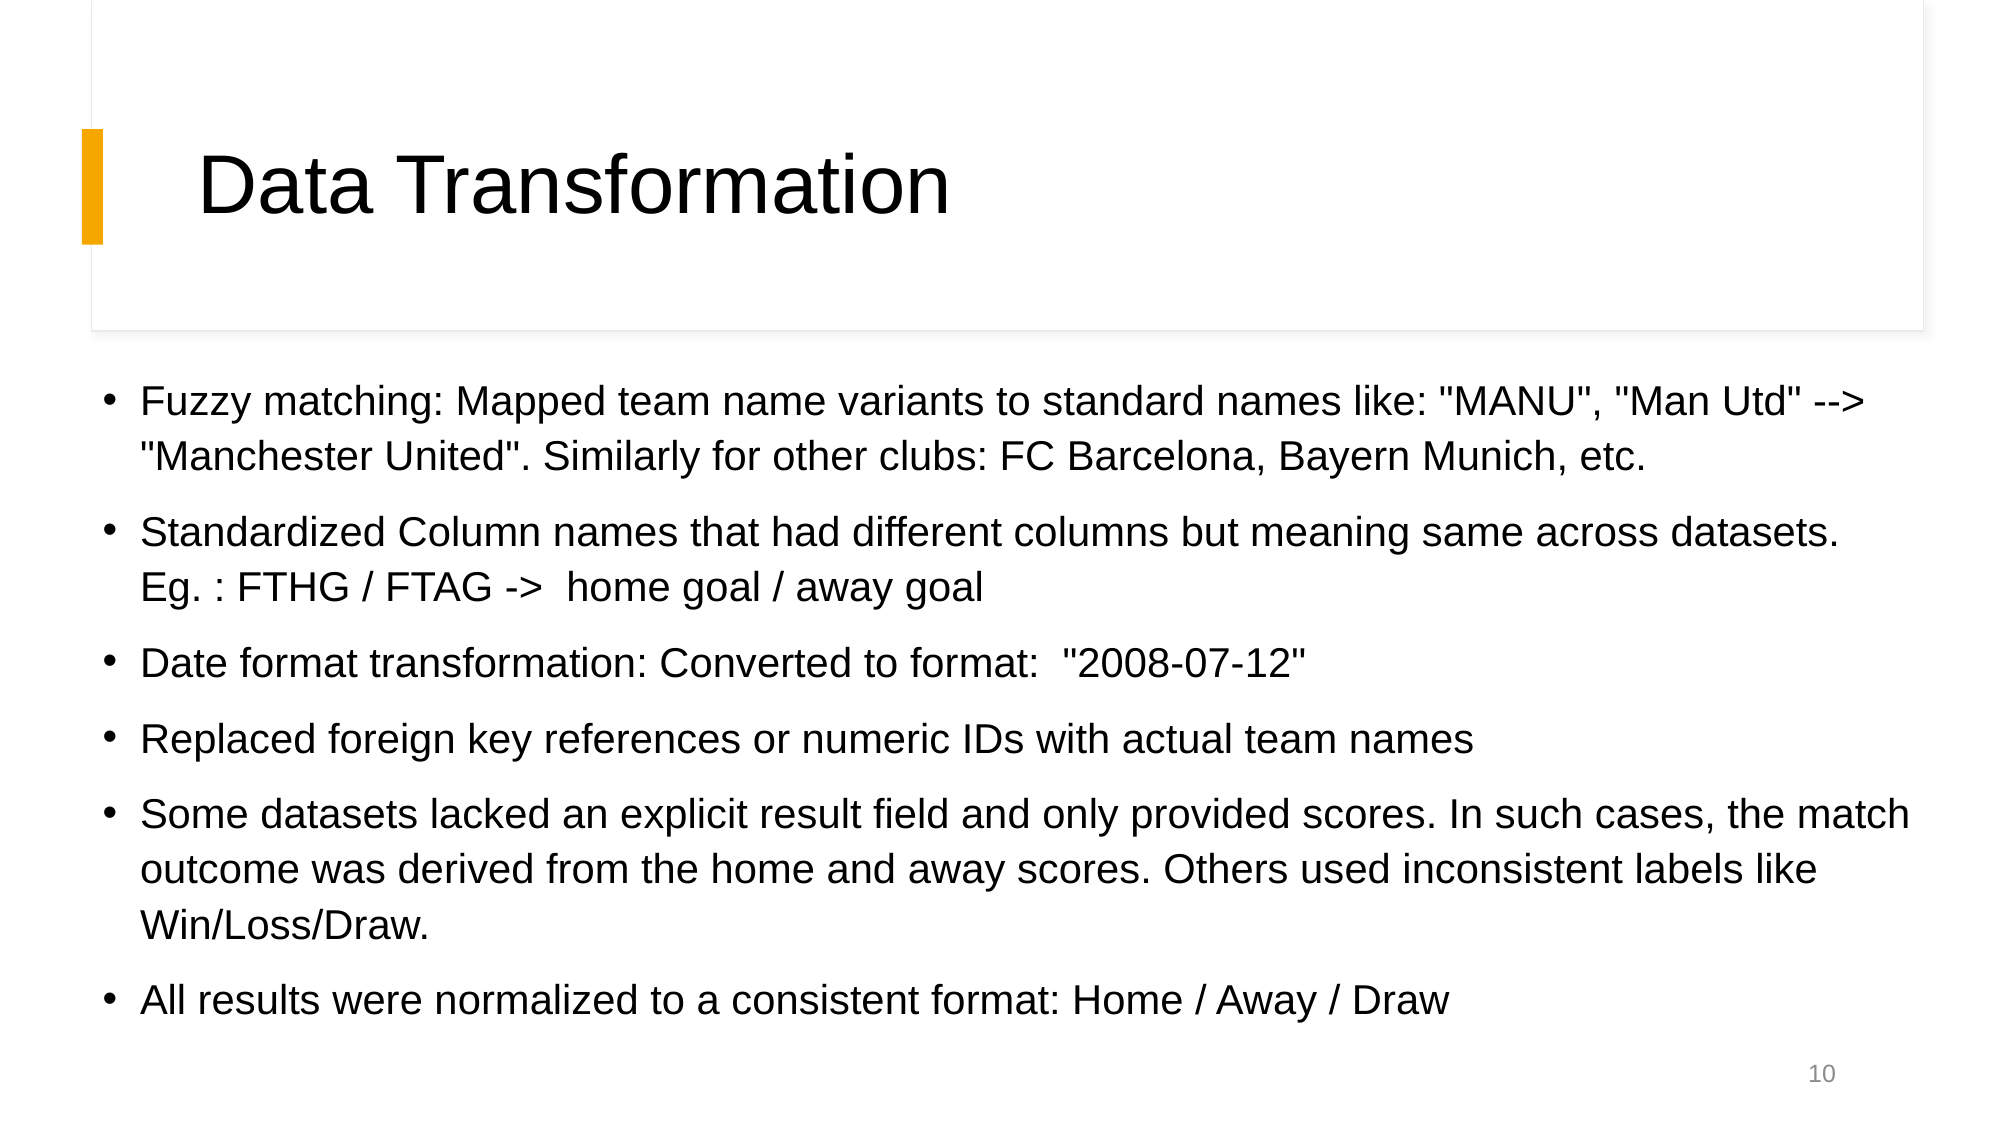

# Data Transformation
Fuzzy matching: Mapped team name variants to standard names like: "MANU", "Man Utd" --> "Manchester United". Similarly for other clubs: FC Barcelona, Bayern Munich, etc.
Standardized Column names that had different columns but meaning same across datasets. Eg. : FTHG / FTAG ->  home goal / away goal
Date format transformation: Converted to format:  "2008-07-12"
Replaced foreign key references or numeric IDs with actual team names
Some datasets lacked an explicit result field and only provided scores. In such cases, the match outcome was derived from the home and away scores. Others used inconsistent labels like Win/Loss/Draw.
All results were normalized to a consistent format: Home / Away / Draw

10